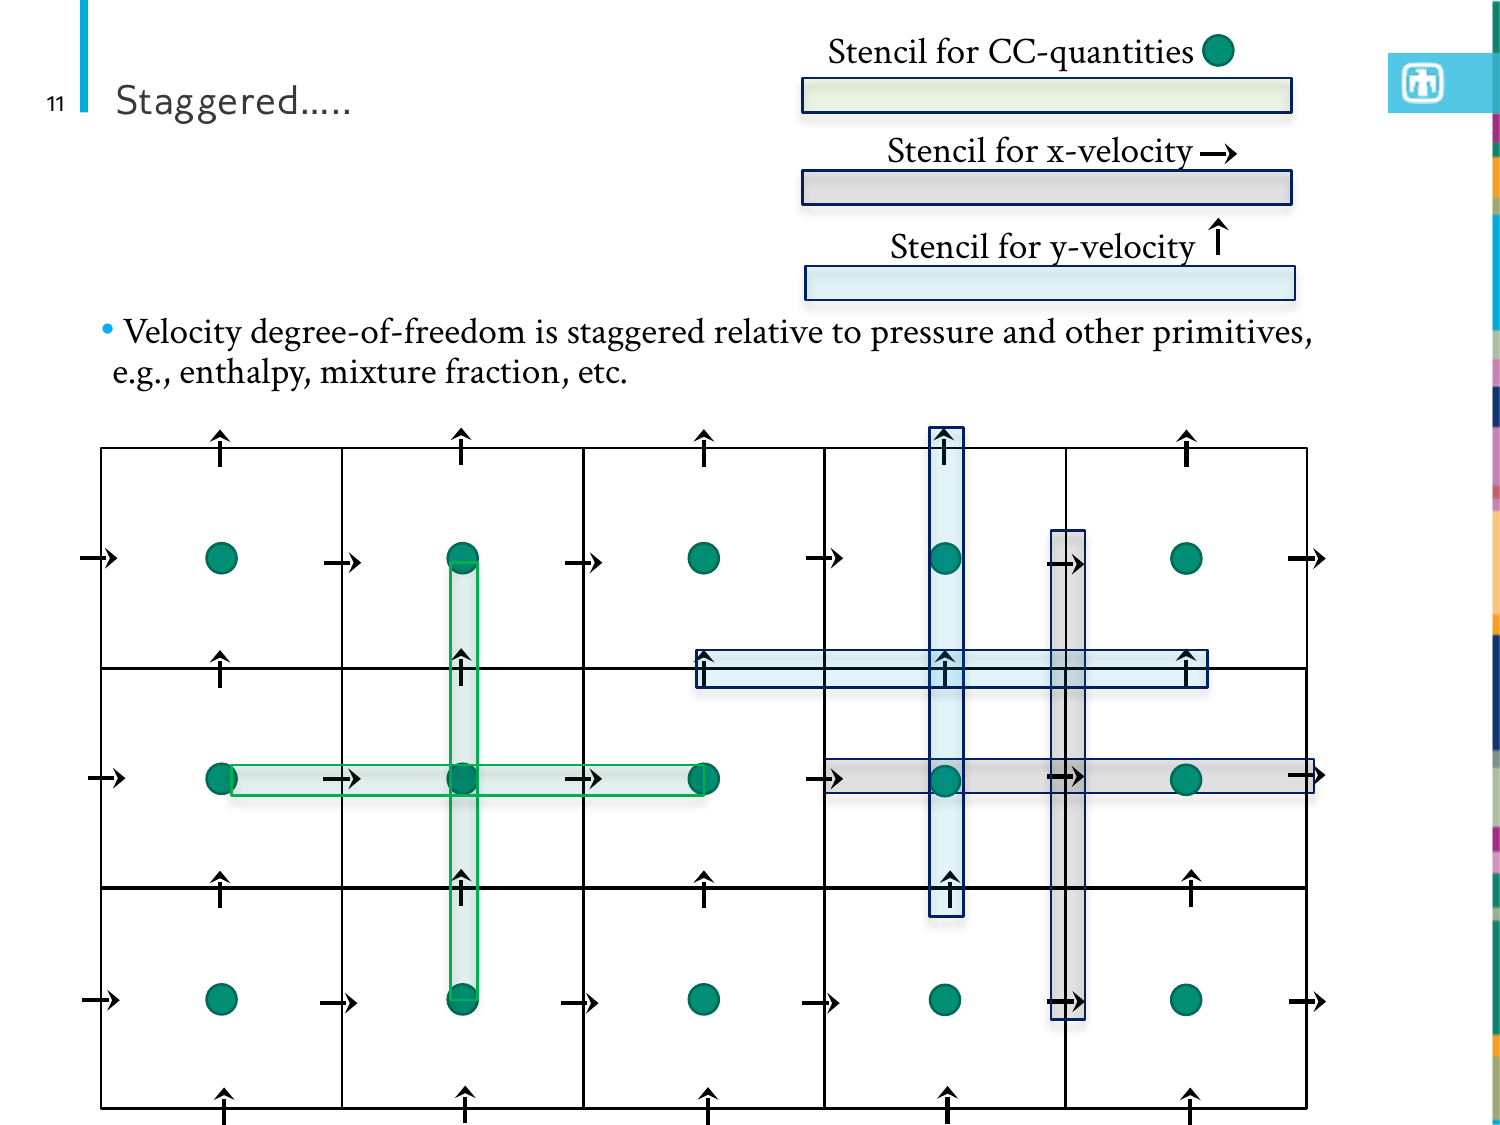

Stencil for CC-quantities

# Staggered…..

11
Stencil for x-velocity
Stencil for y-velocity

 Velocity degree-of-freedom is staggered relative to pressure and other primitives, e.g., enthalpy, mixture fraction, etc.